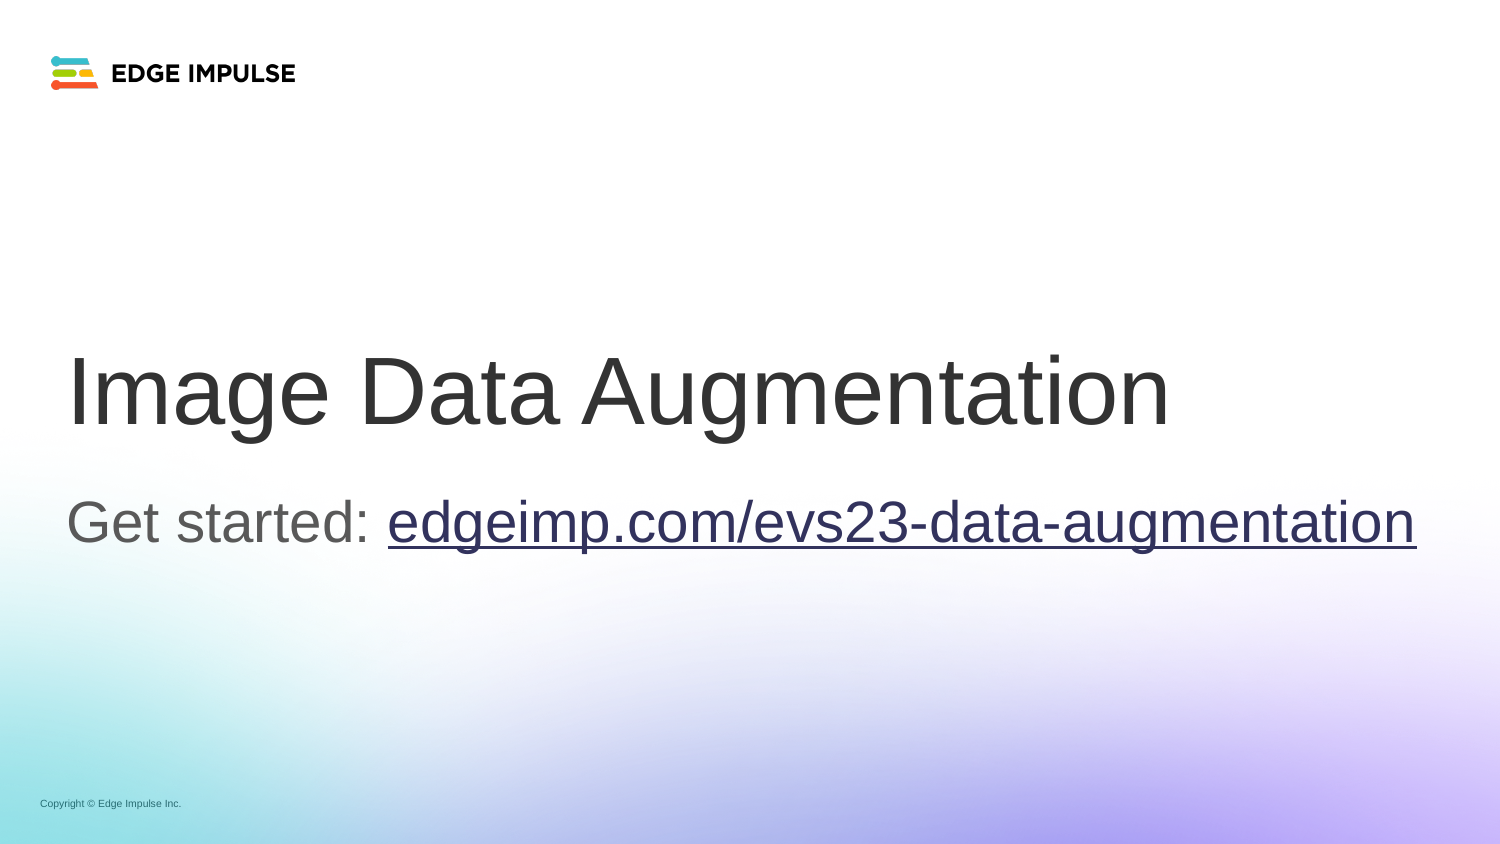

# Image Data Augmentation
Get started: edgeimp.com/evs23-data-augmentation